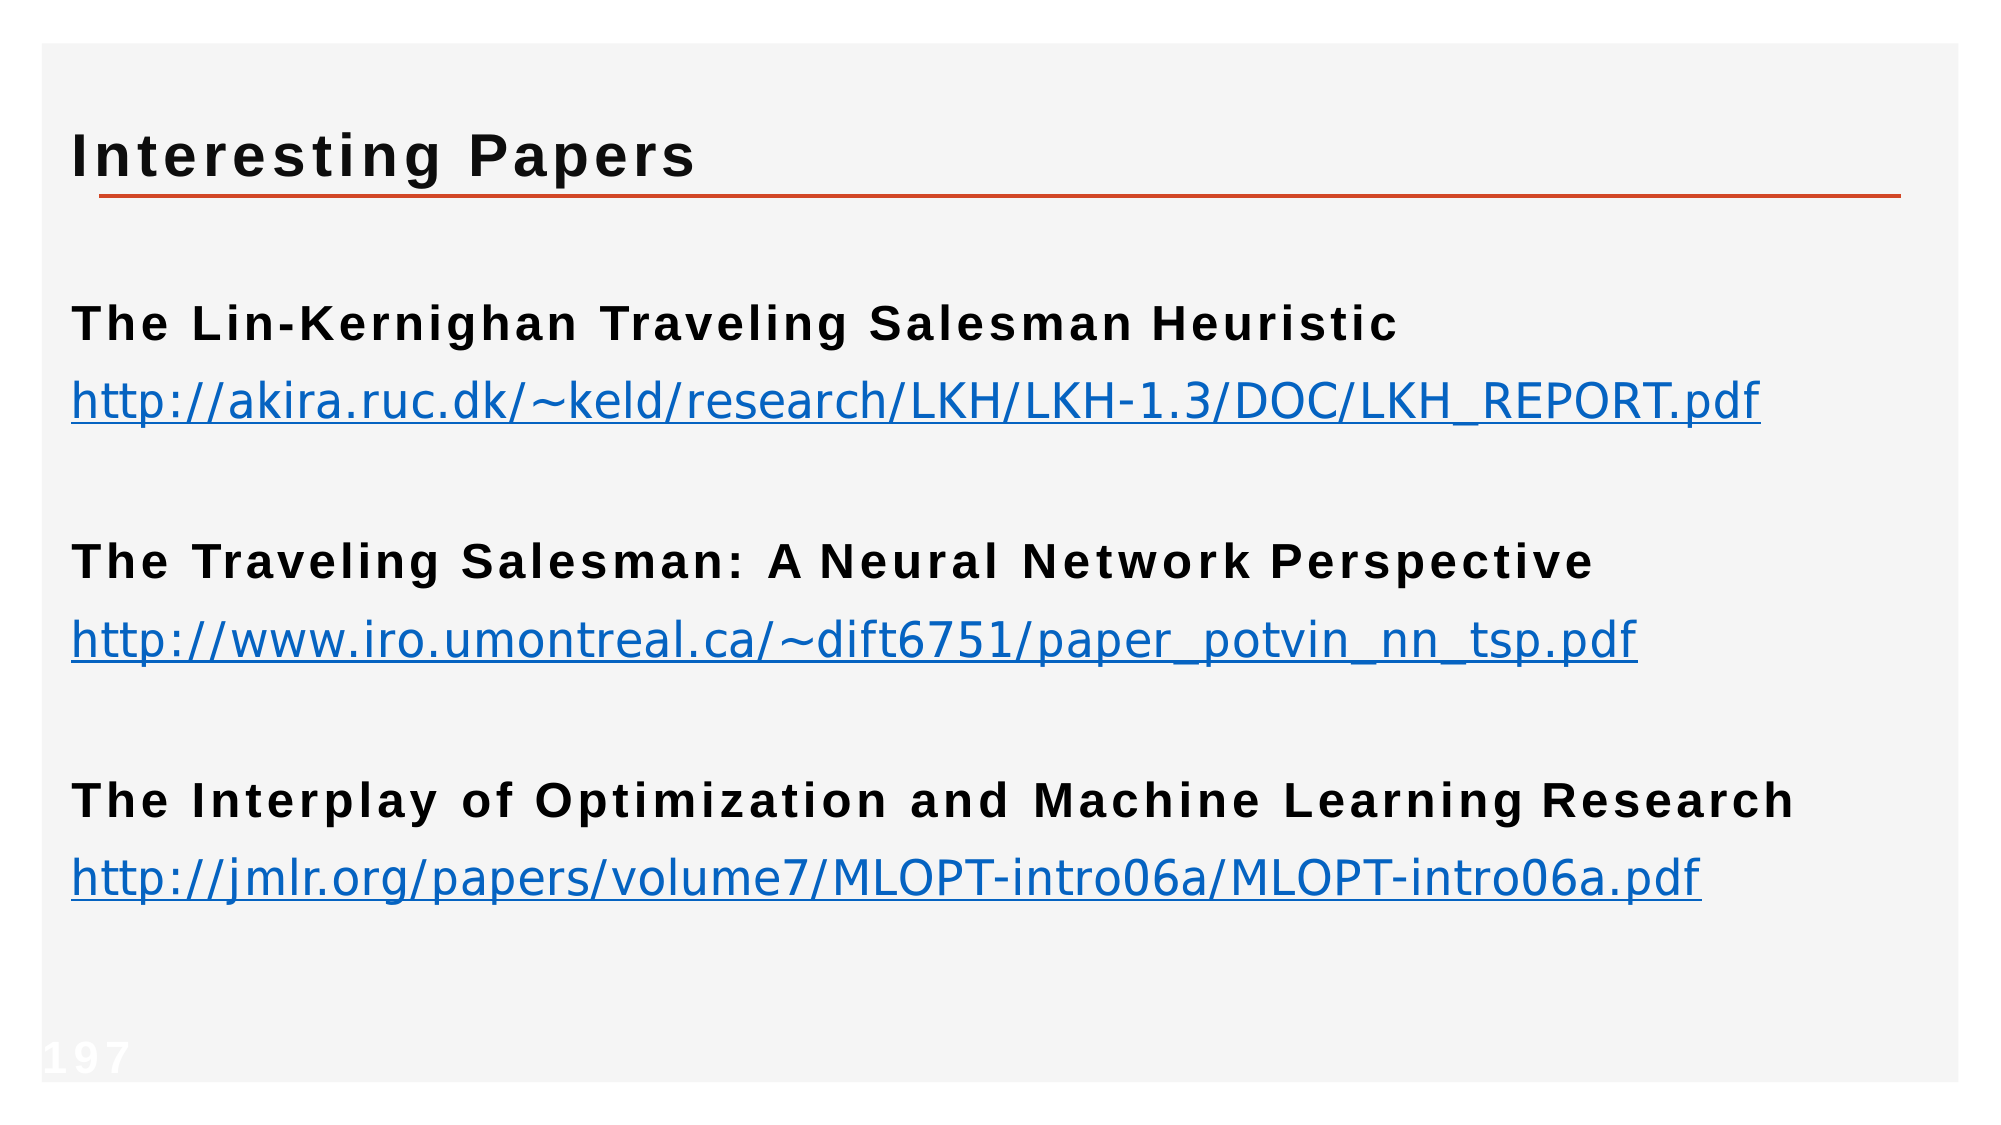

# Interesting Papers
The Lin-Kernighan Traveling Salesman Heuristic
http://akira.ruc.dk/~keld/research/LKH/LKH-1.3/DOC/LKH_REPORT.pdf

The Traveling Salesman: A Neural Network Perspective
http://www.iro.umontreal.ca/~dift6751/paper_potvin_nn_tsp.pdf

The Interplay of Optimization and Machine Learning Research
http://jmlr.org/papers/volume7/MLOPT-intro06a/MLOPT-intro06a.pdf
197